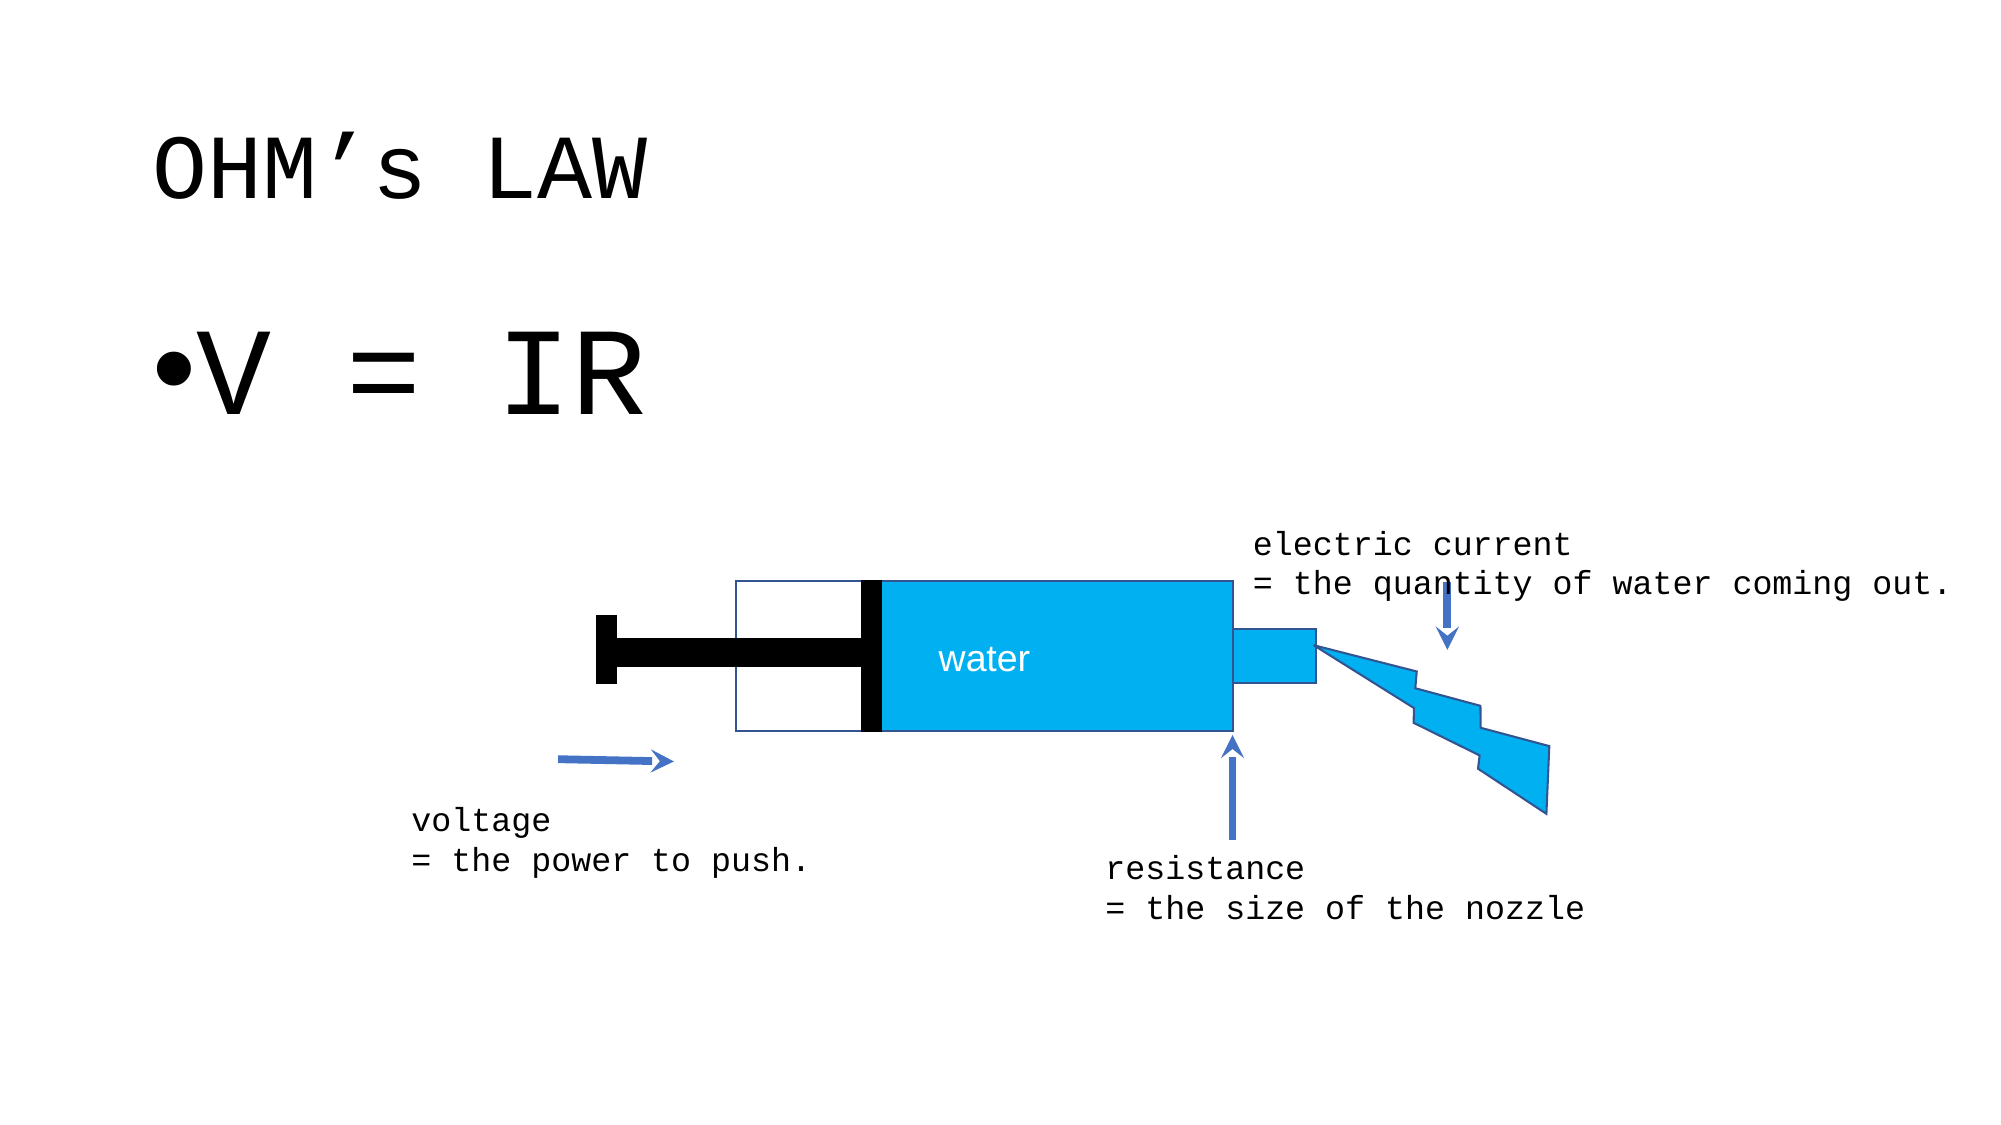

# OHM’s LAW
V = IR
electric current
= the quantity of water coming out.

water

voltage
= the power to push.
resistance
= the size of the nozzle